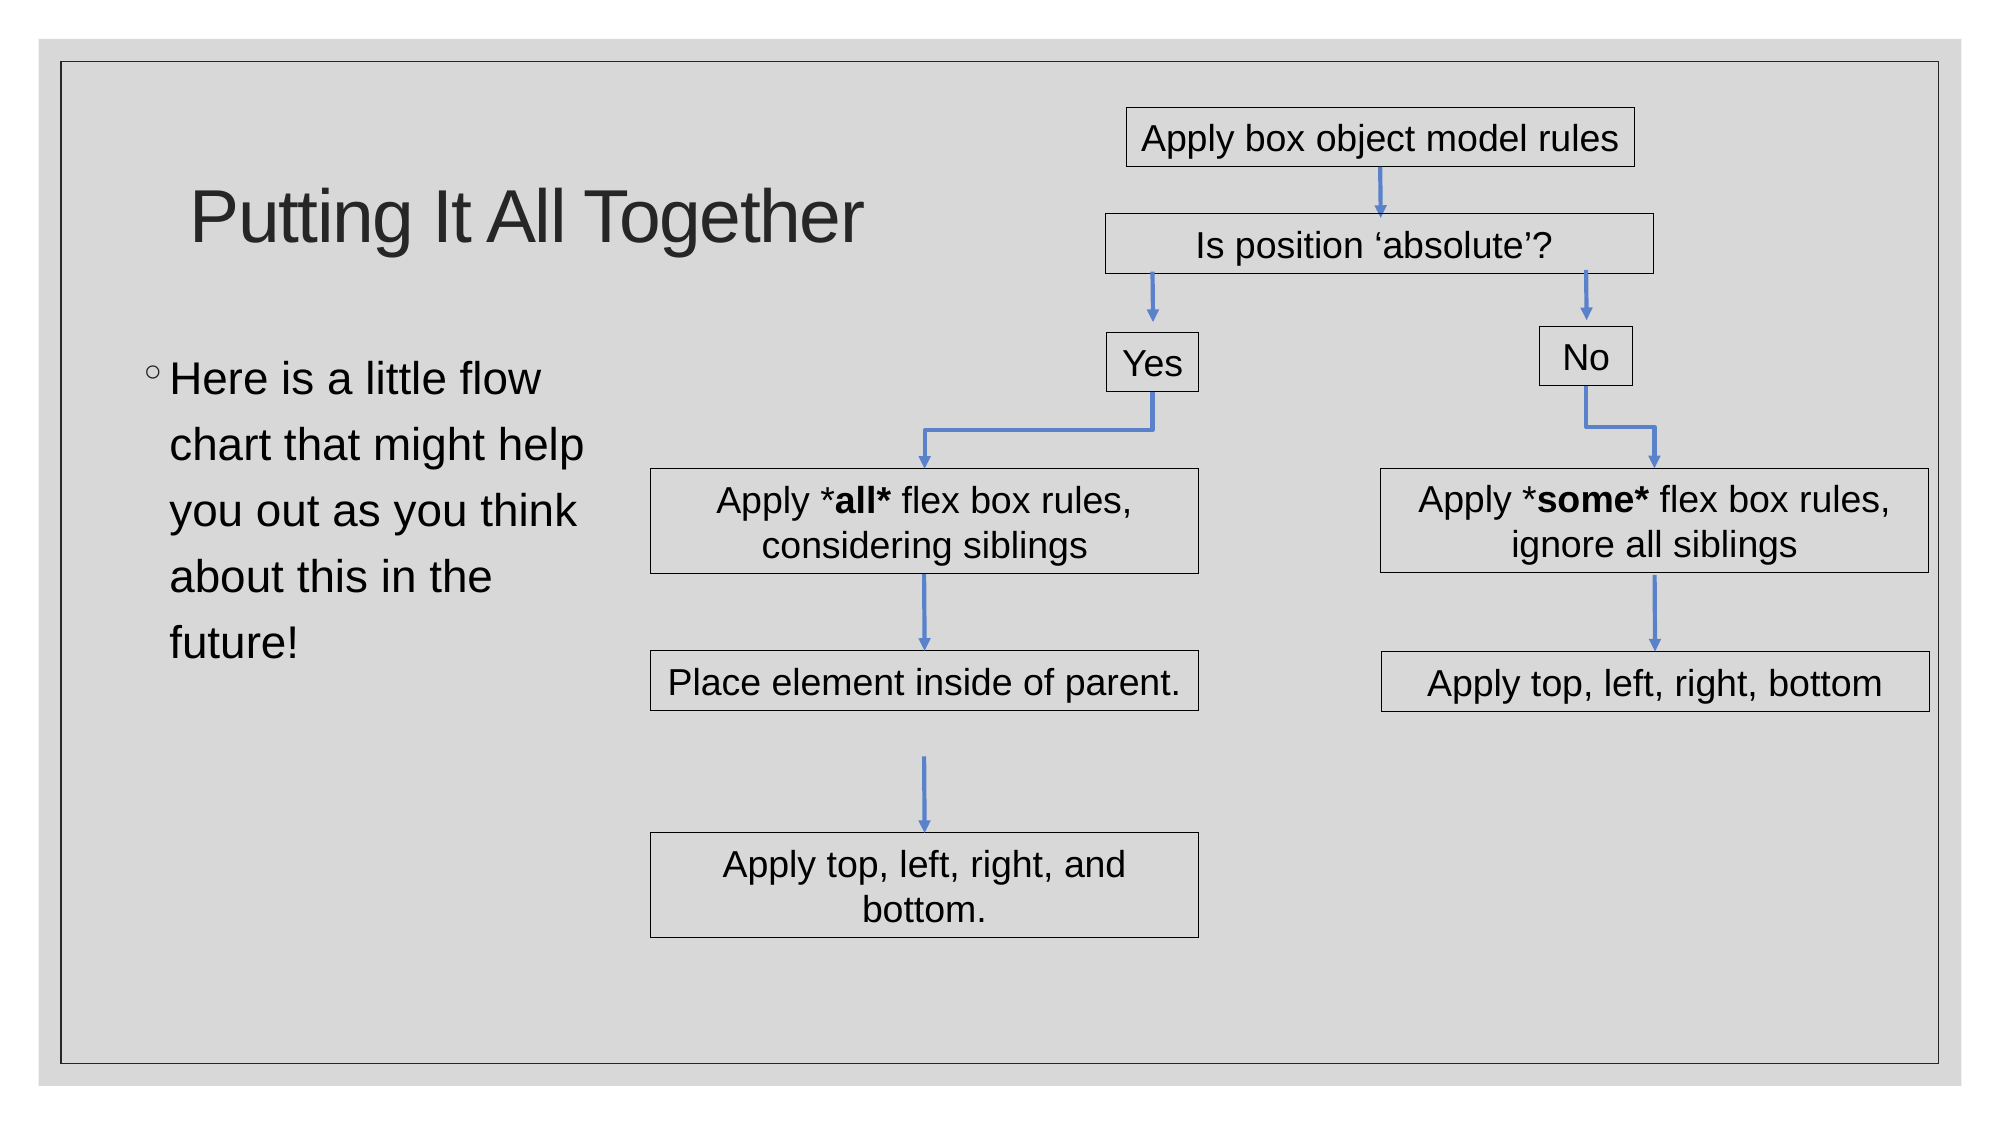

# Putting It All Together
Apply box object model rules
Is position ‘absolute’?
No
Here is a little flow chart that might help you out as you think about this in the future!

Yes
Apply *some* flex box rules, ignore all siblings
Apply *all* flex box rules, considering siblings
Place element inside of parent.
Apply top, left, right, bottom
Apply top, left, right, and bottom.